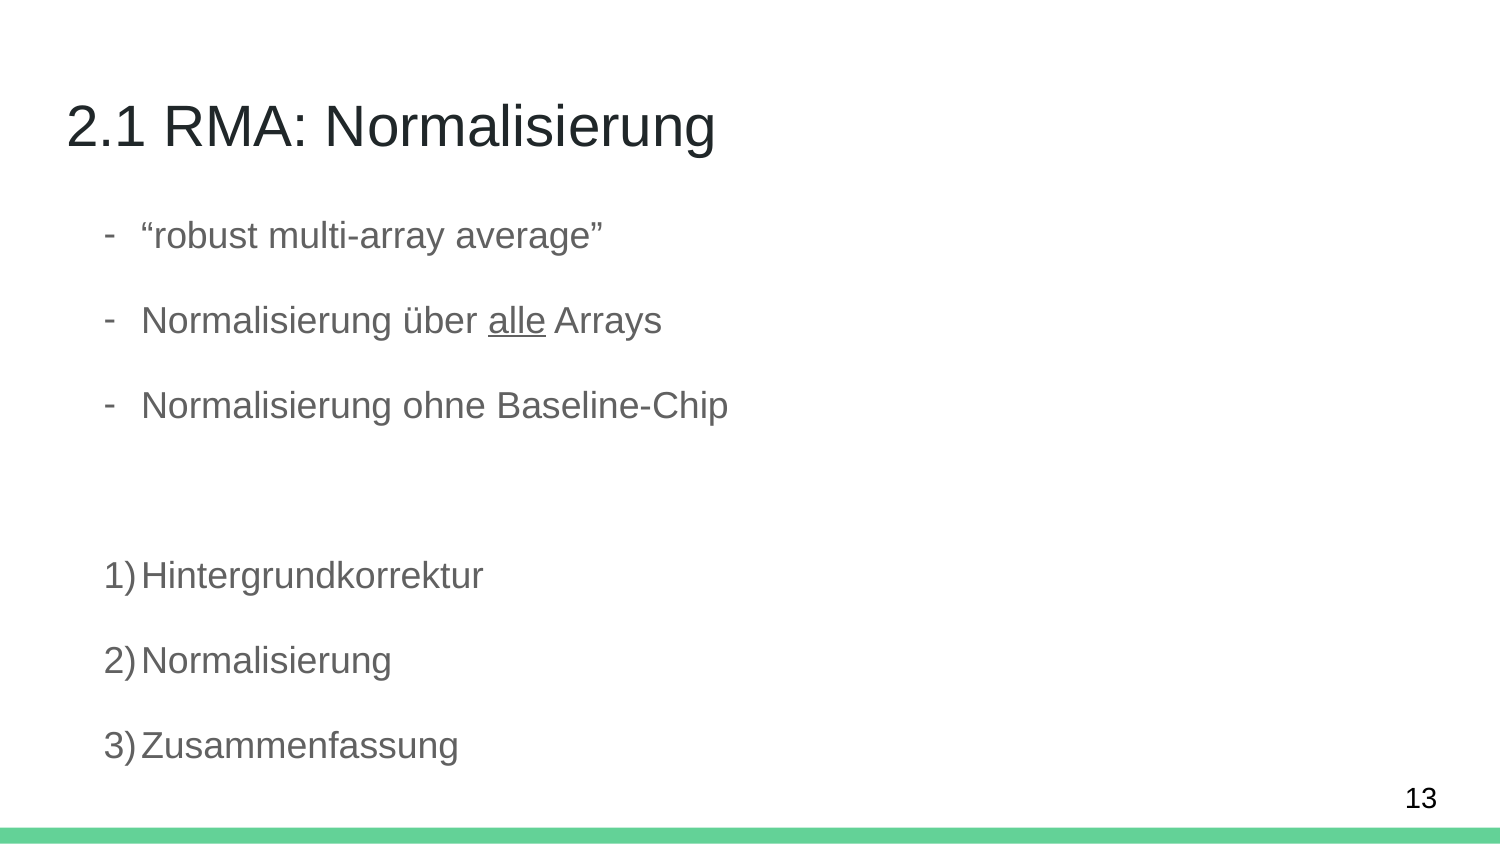

# 2.1 RMA: Normalisierung
“robust multi-array average”
Normalisierung über alle Arrays
Normalisierung ohne Baseline-Chip

Hintergrundkorrektur
Normalisierung
Zusammenfassung
13